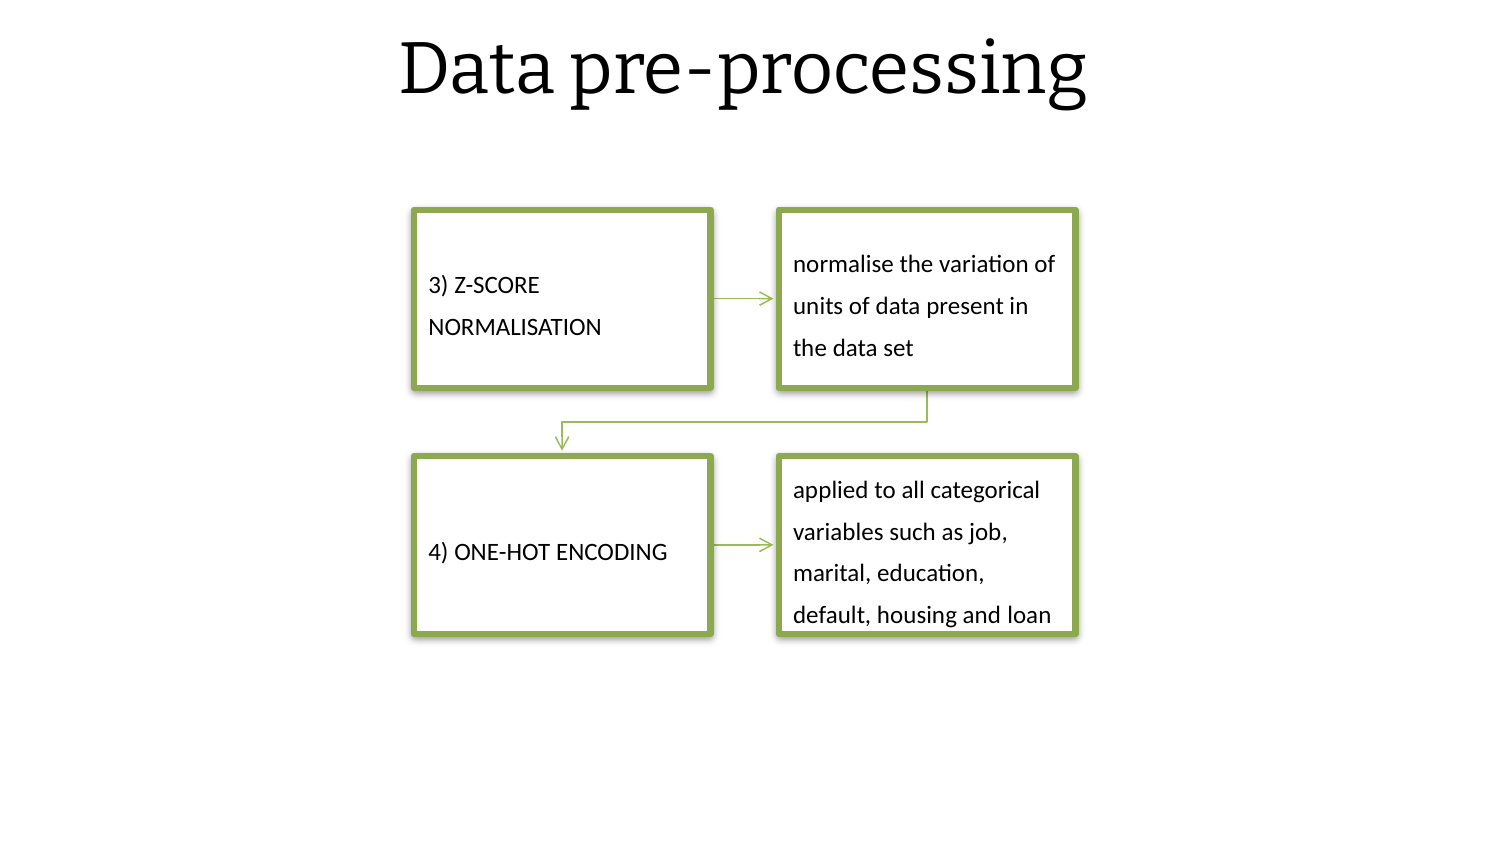

# Data pre-processing

3) Z-SCORE NORMALISATION

normalise the variation of units of data present in the data set

4) ONE-HOT ENCODING
applied to all categorical variables such as job, marital, education, default, housing and loan